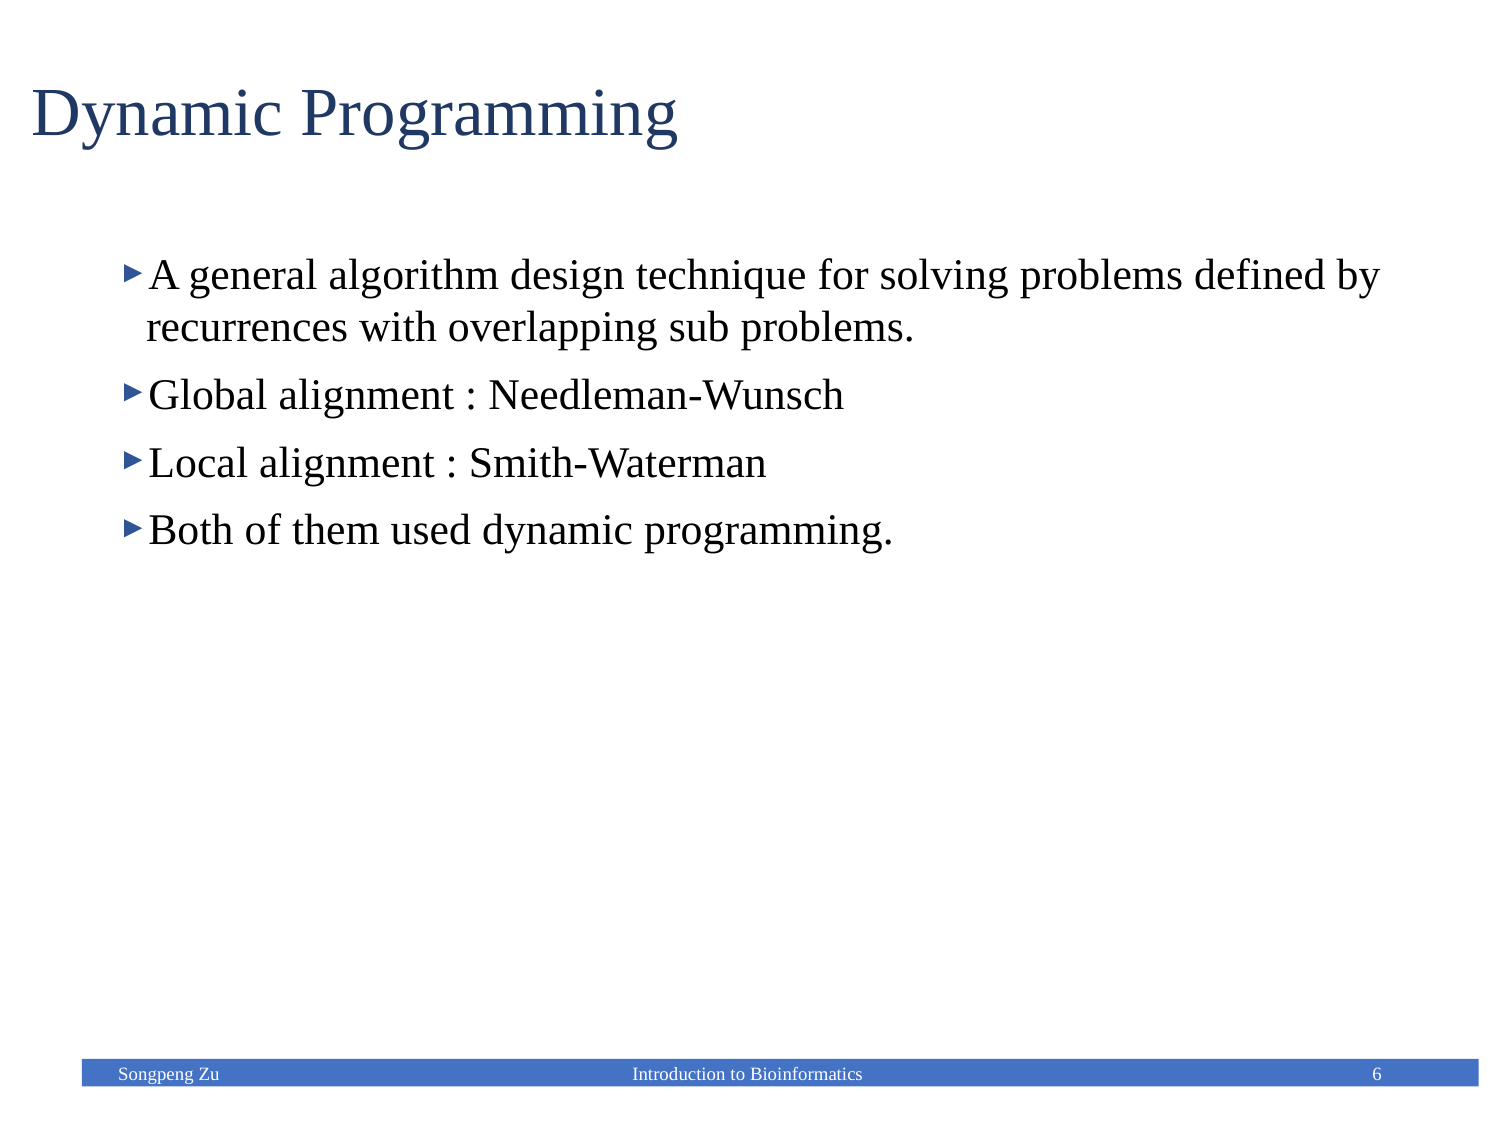

# Dynamic Programming
A general algorithm design technique for solving problems defined by recurrences with overlapping sub problems.
Global alignment : Needleman-Wunsch
Local alignment : Smith-Waterman
Both of them used dynamic programming.
Songpeng Zu
Introduction to Bioinformatics
6